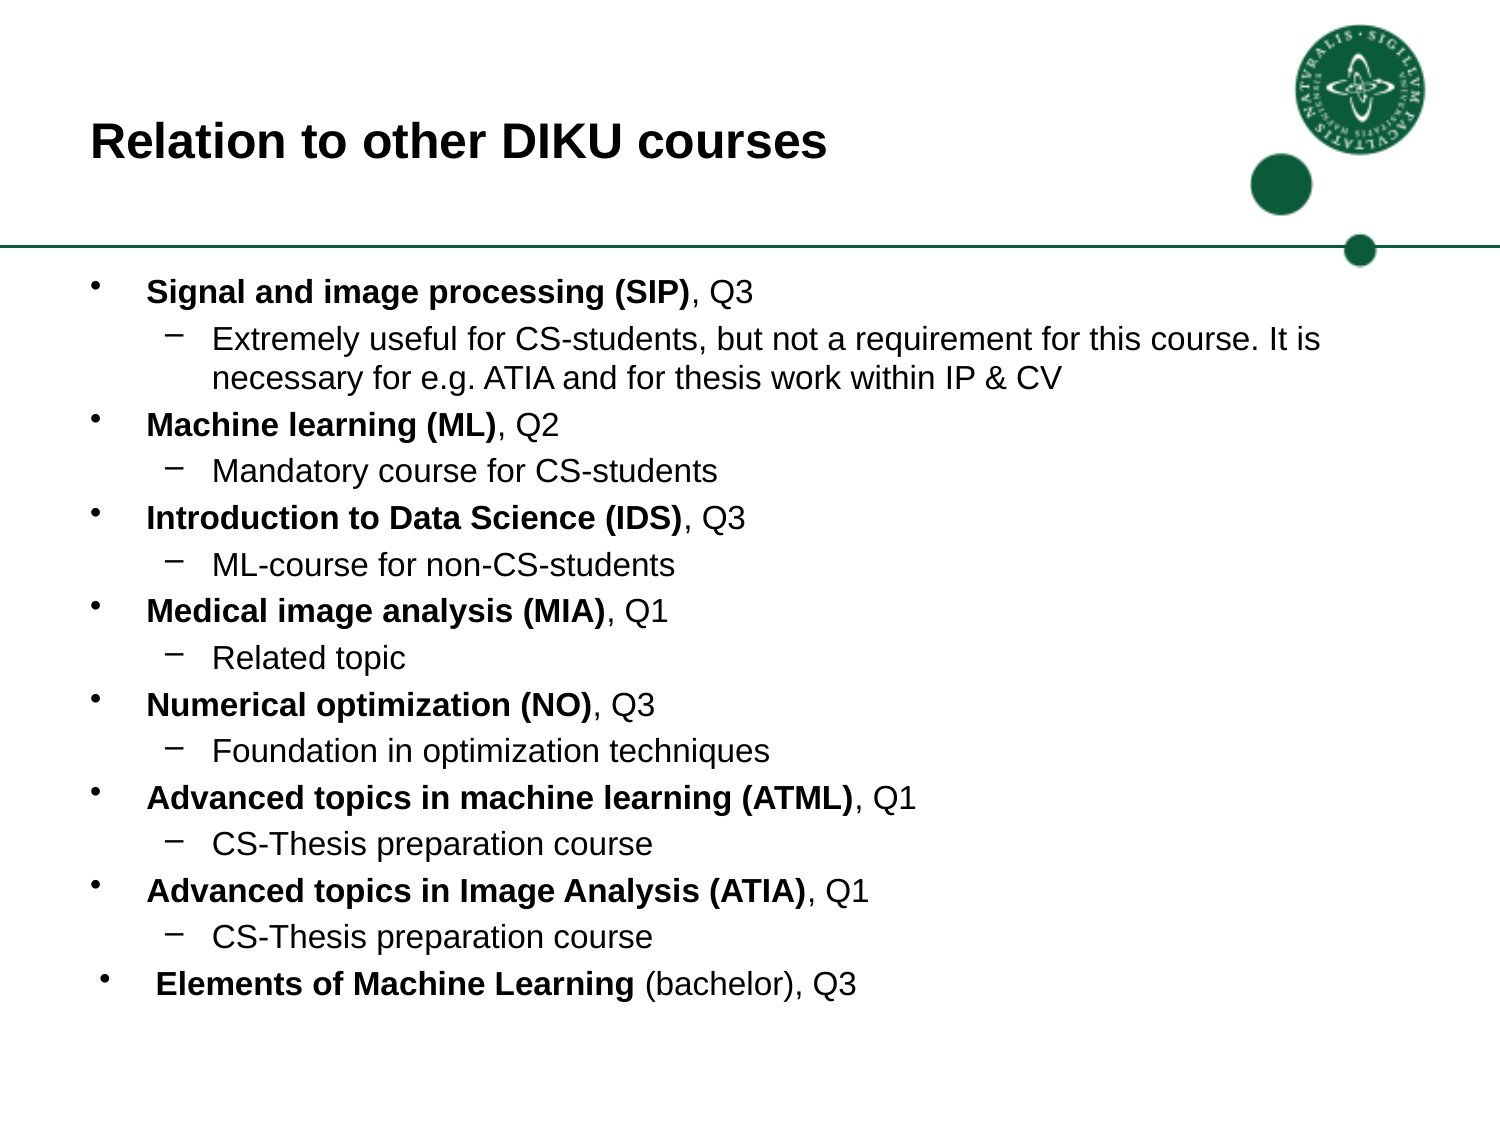

# Relation to other DIKU courses
Signal and image processing (SIP), Q3
Extremely useful for CS-students, but not a requirement for this course. It is necessary for e.g. ATIA and for thesis work within IP & CV
Machine learning (ML), Q2
Mandatory course for CS-students
Introduction to Data Science (IDS), Q3
ML-course for non-CS-students
Medical image analysis (MIA), Q1
Related topic
Numerical optimization (NO), Q3
Foundation in optimization techniques
Advanced topics in machine learning (ATML), Q1
CS-Thesis preparation course
Advanced topics in Image Analysis (ATIA), Q1
CS-Thesis preparation course
Elements of Machine Learning (bachelor), Q3